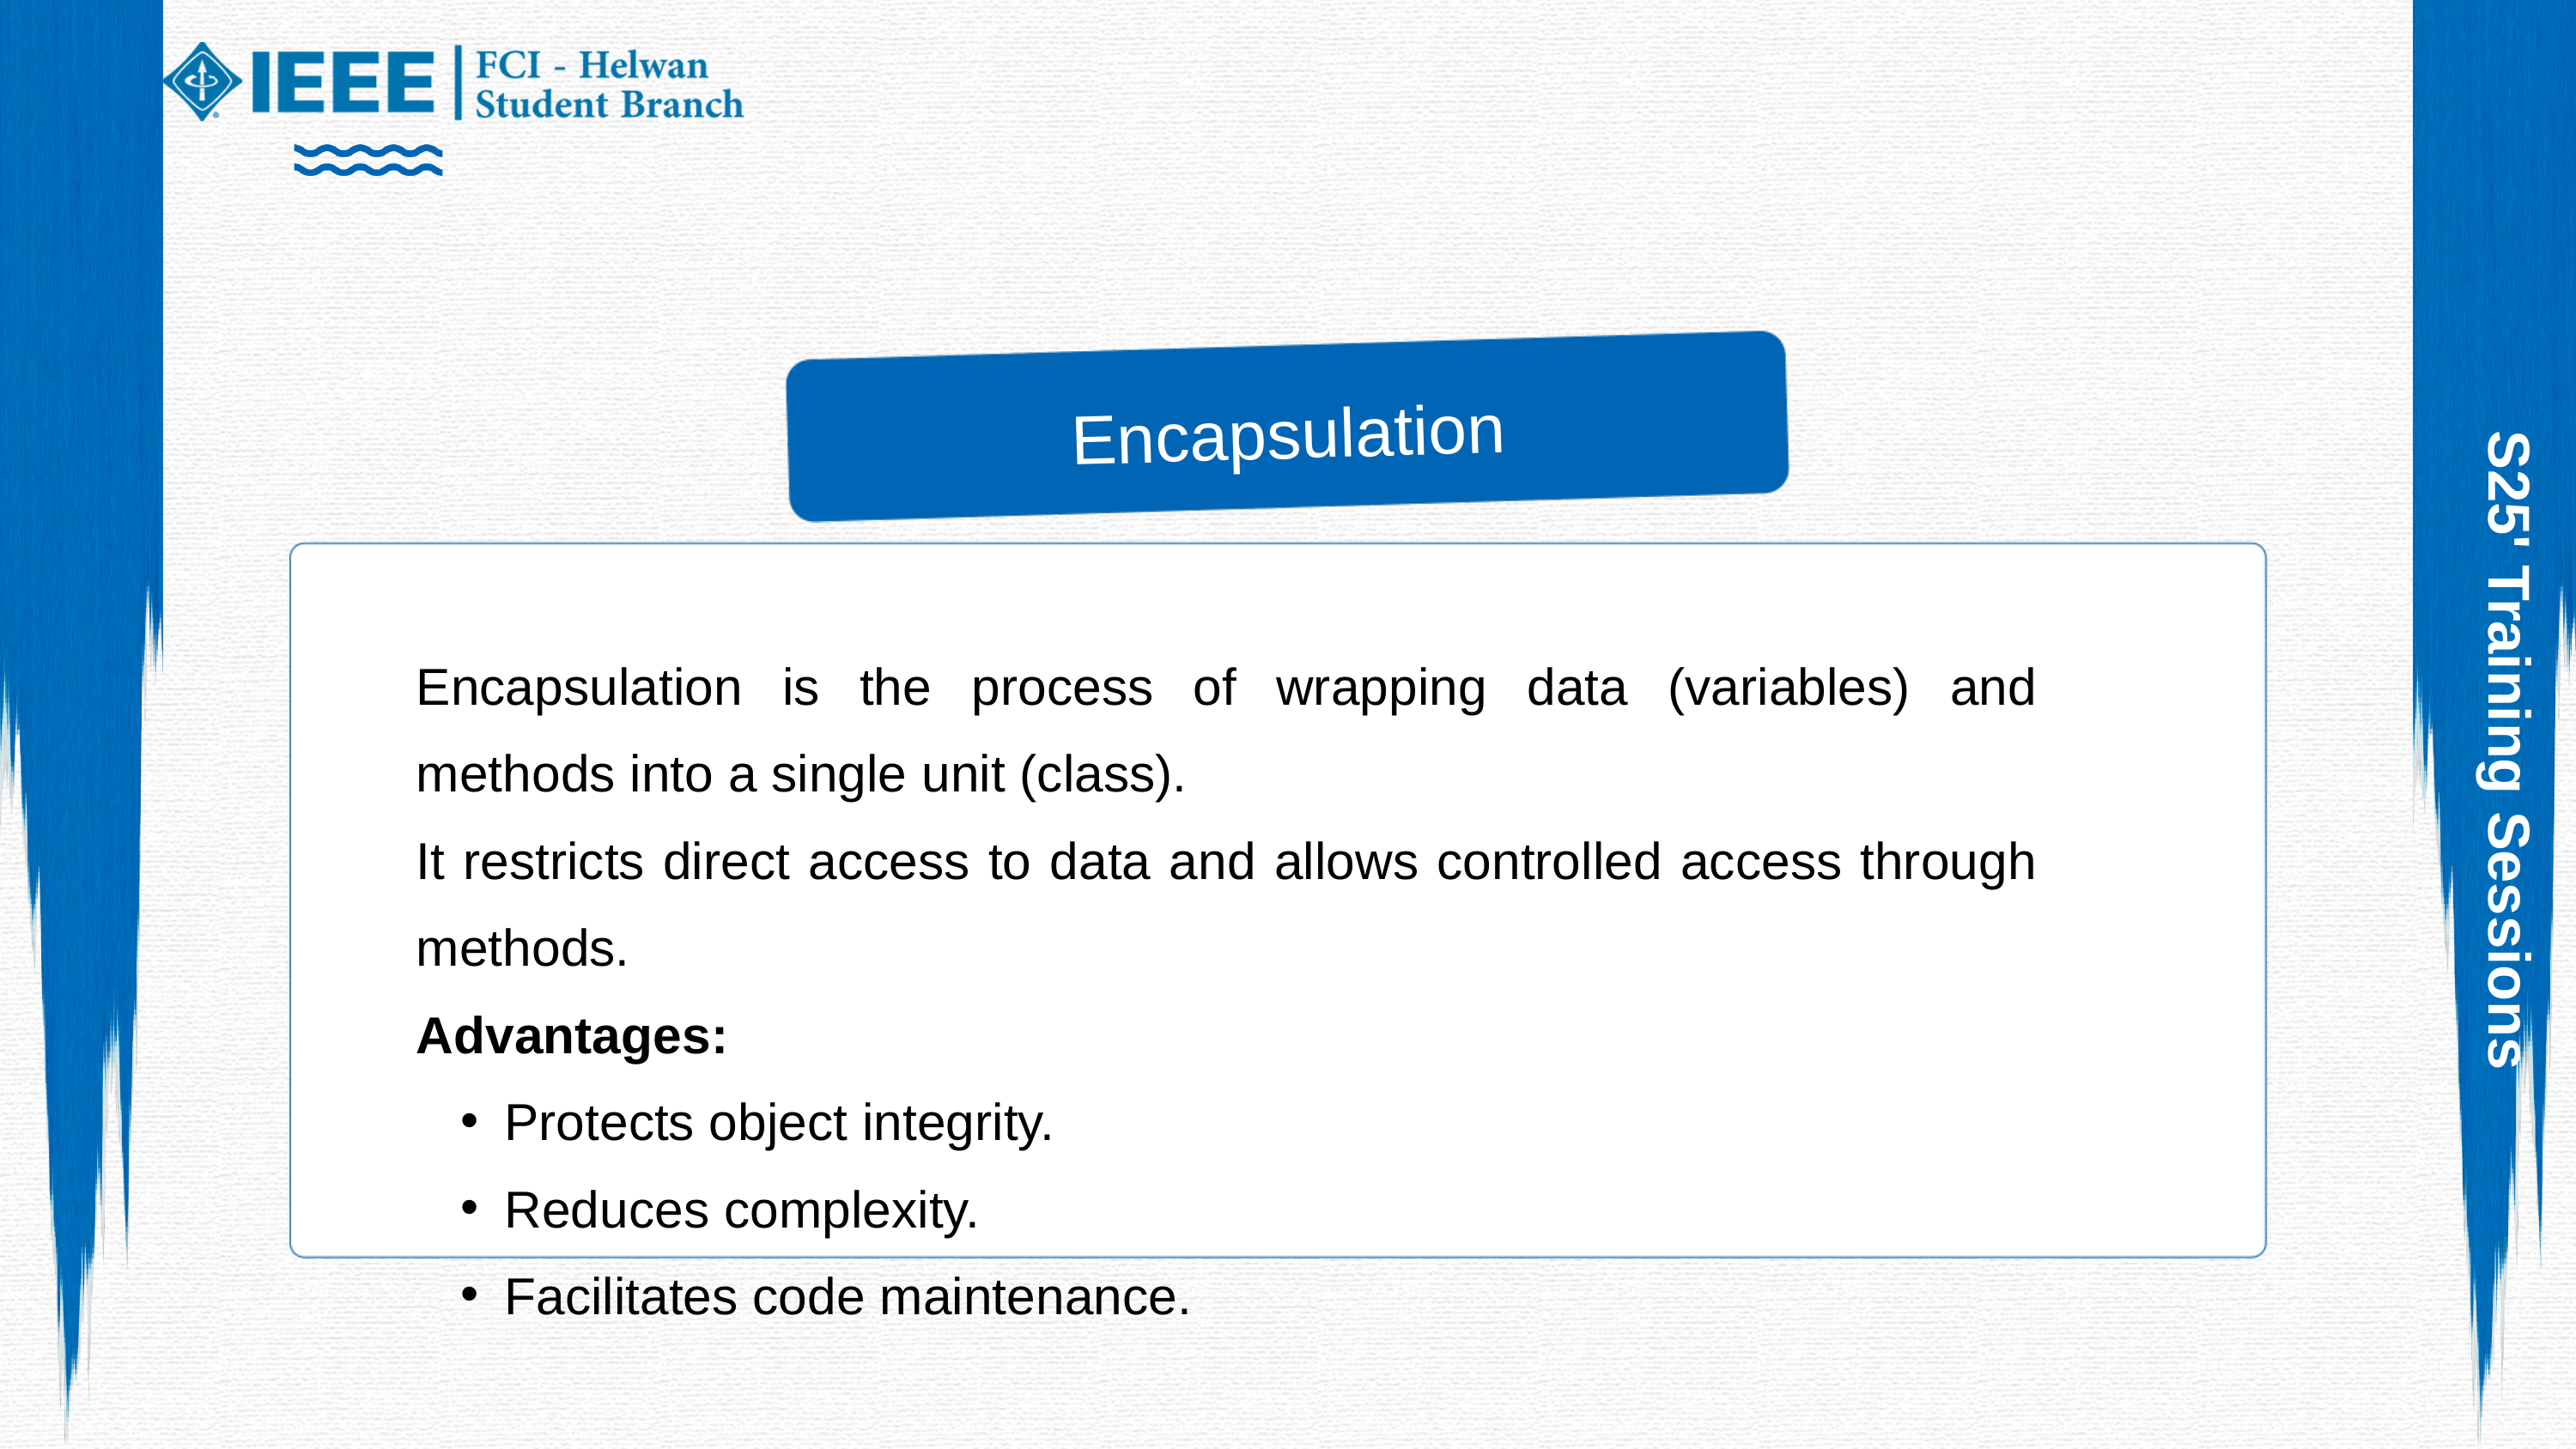

Encapsulation

Encapsulation is the process of wrapping data (variables) and methods into a single unit (class).
It restricts direct access to data and allows controlled access through methods.
Advantages:
Protects object integrity.
Reduces complexity.
Facilitates code maintenance.

S25' Training Sessions